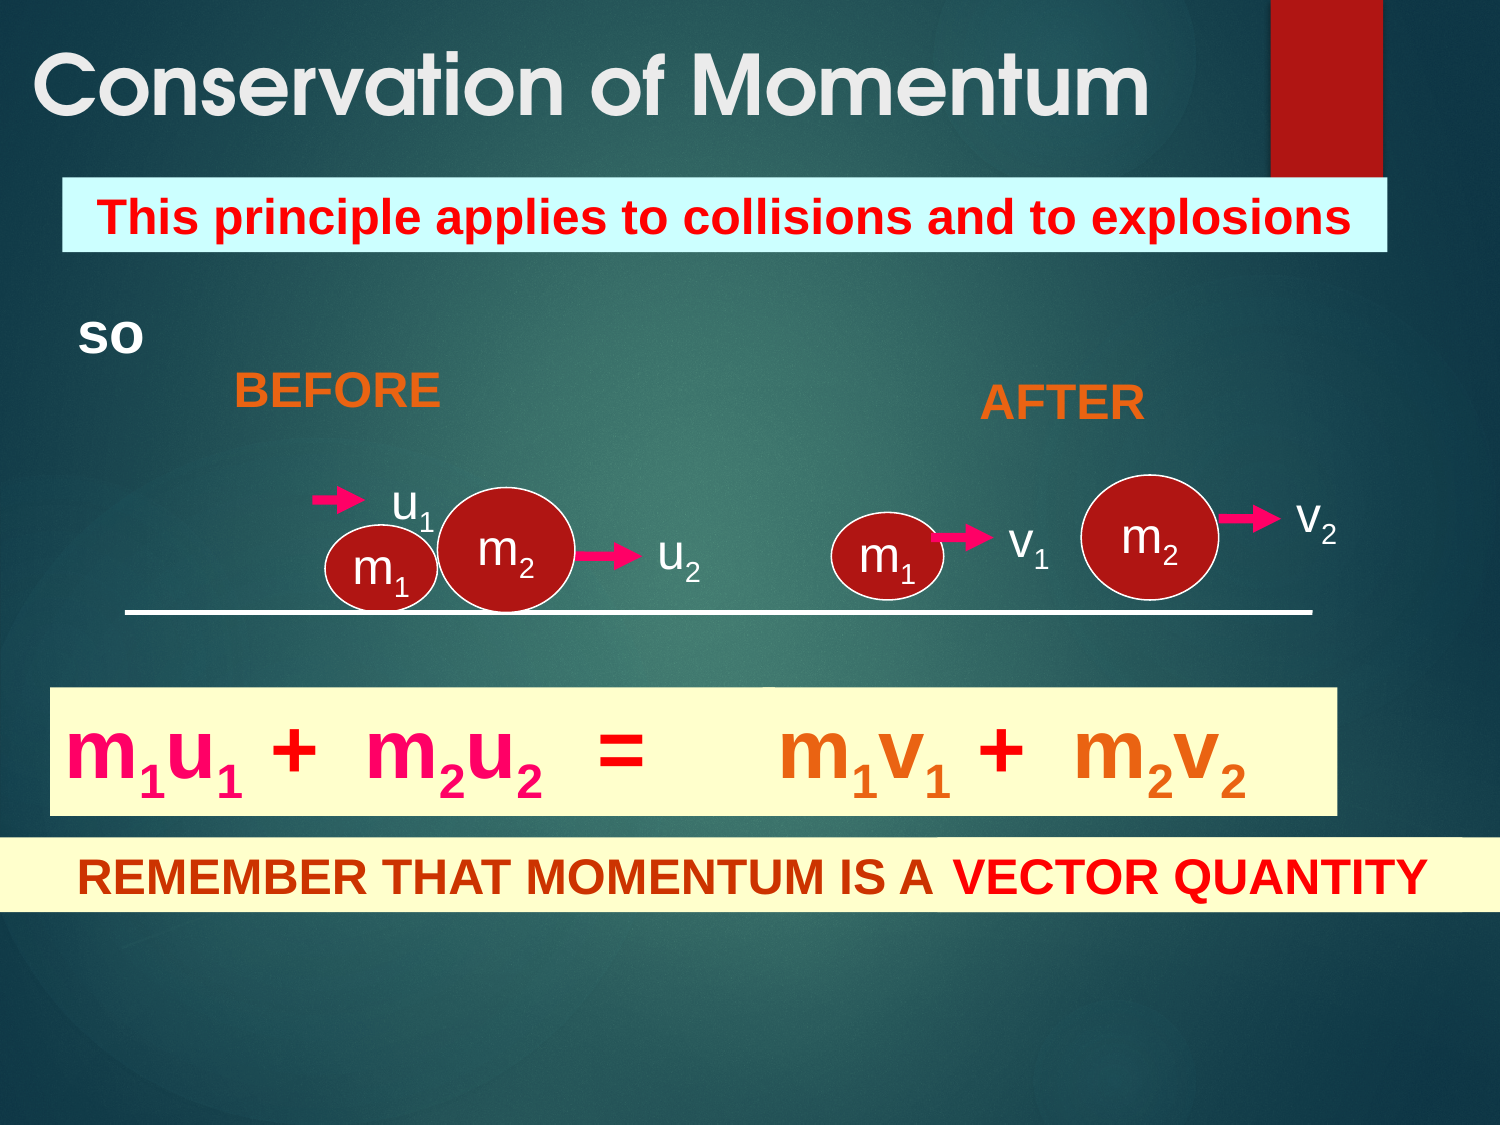

Conservation of Momentum
This principle applies to collisions and to explosions
so
BEFORE
AFTER
u1

m2
v2

v1

m1
m2
u2

m1

m1u1  +  m2u2    =
m1v1  +  m2v2
REMEMBER THAT MOMENTUM IS A VECTOR QUANTITY
VECTOR QUANTITY